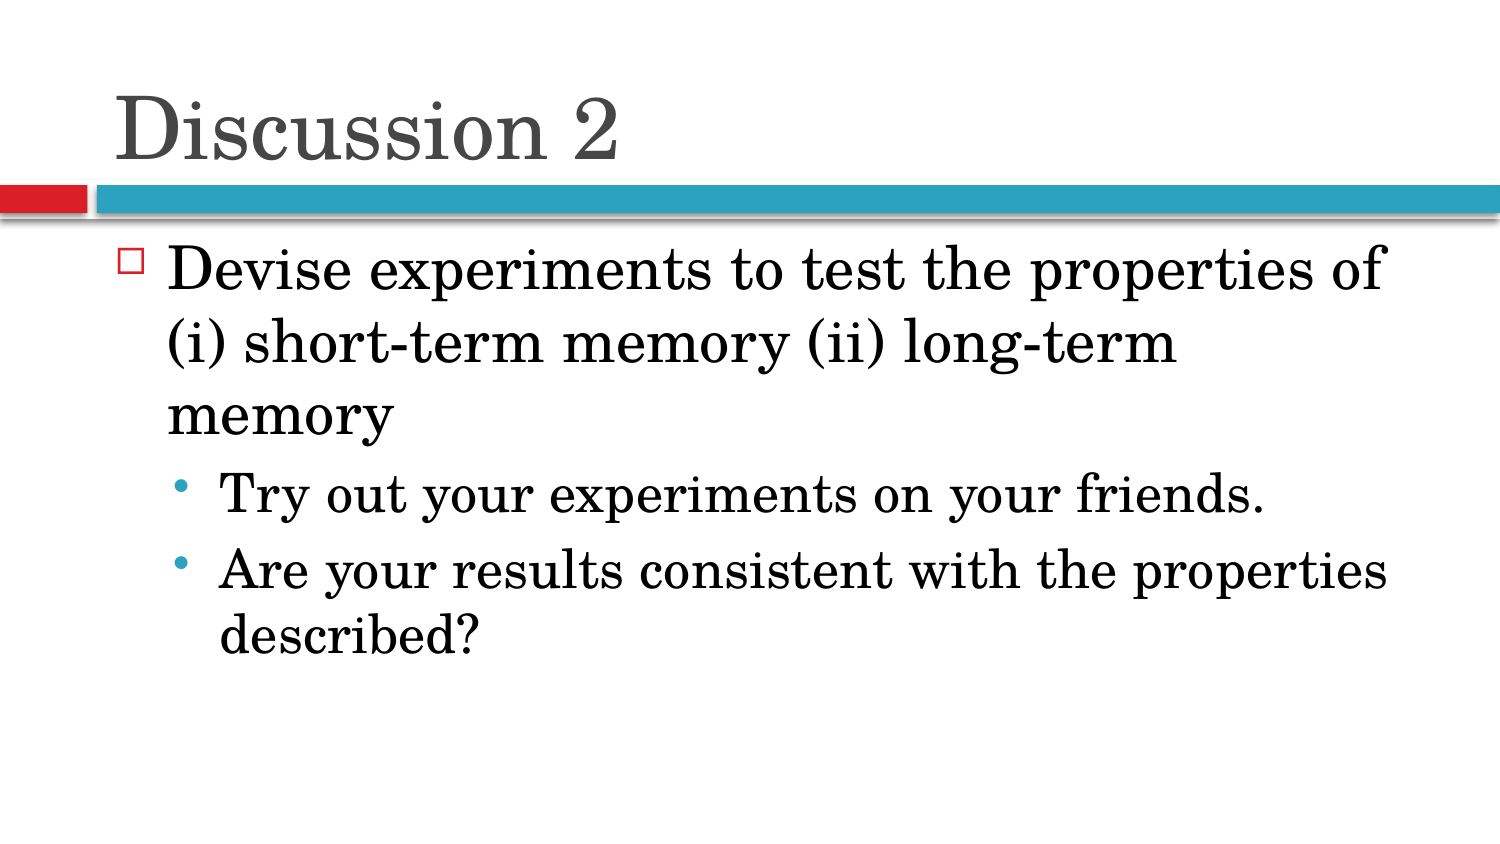

# Discussion 2
Devise experiments to test the properties of (i) short-term memory (ii) long-term memory
Try out your experiments on your friends.
Are your results consistent with the properties described?